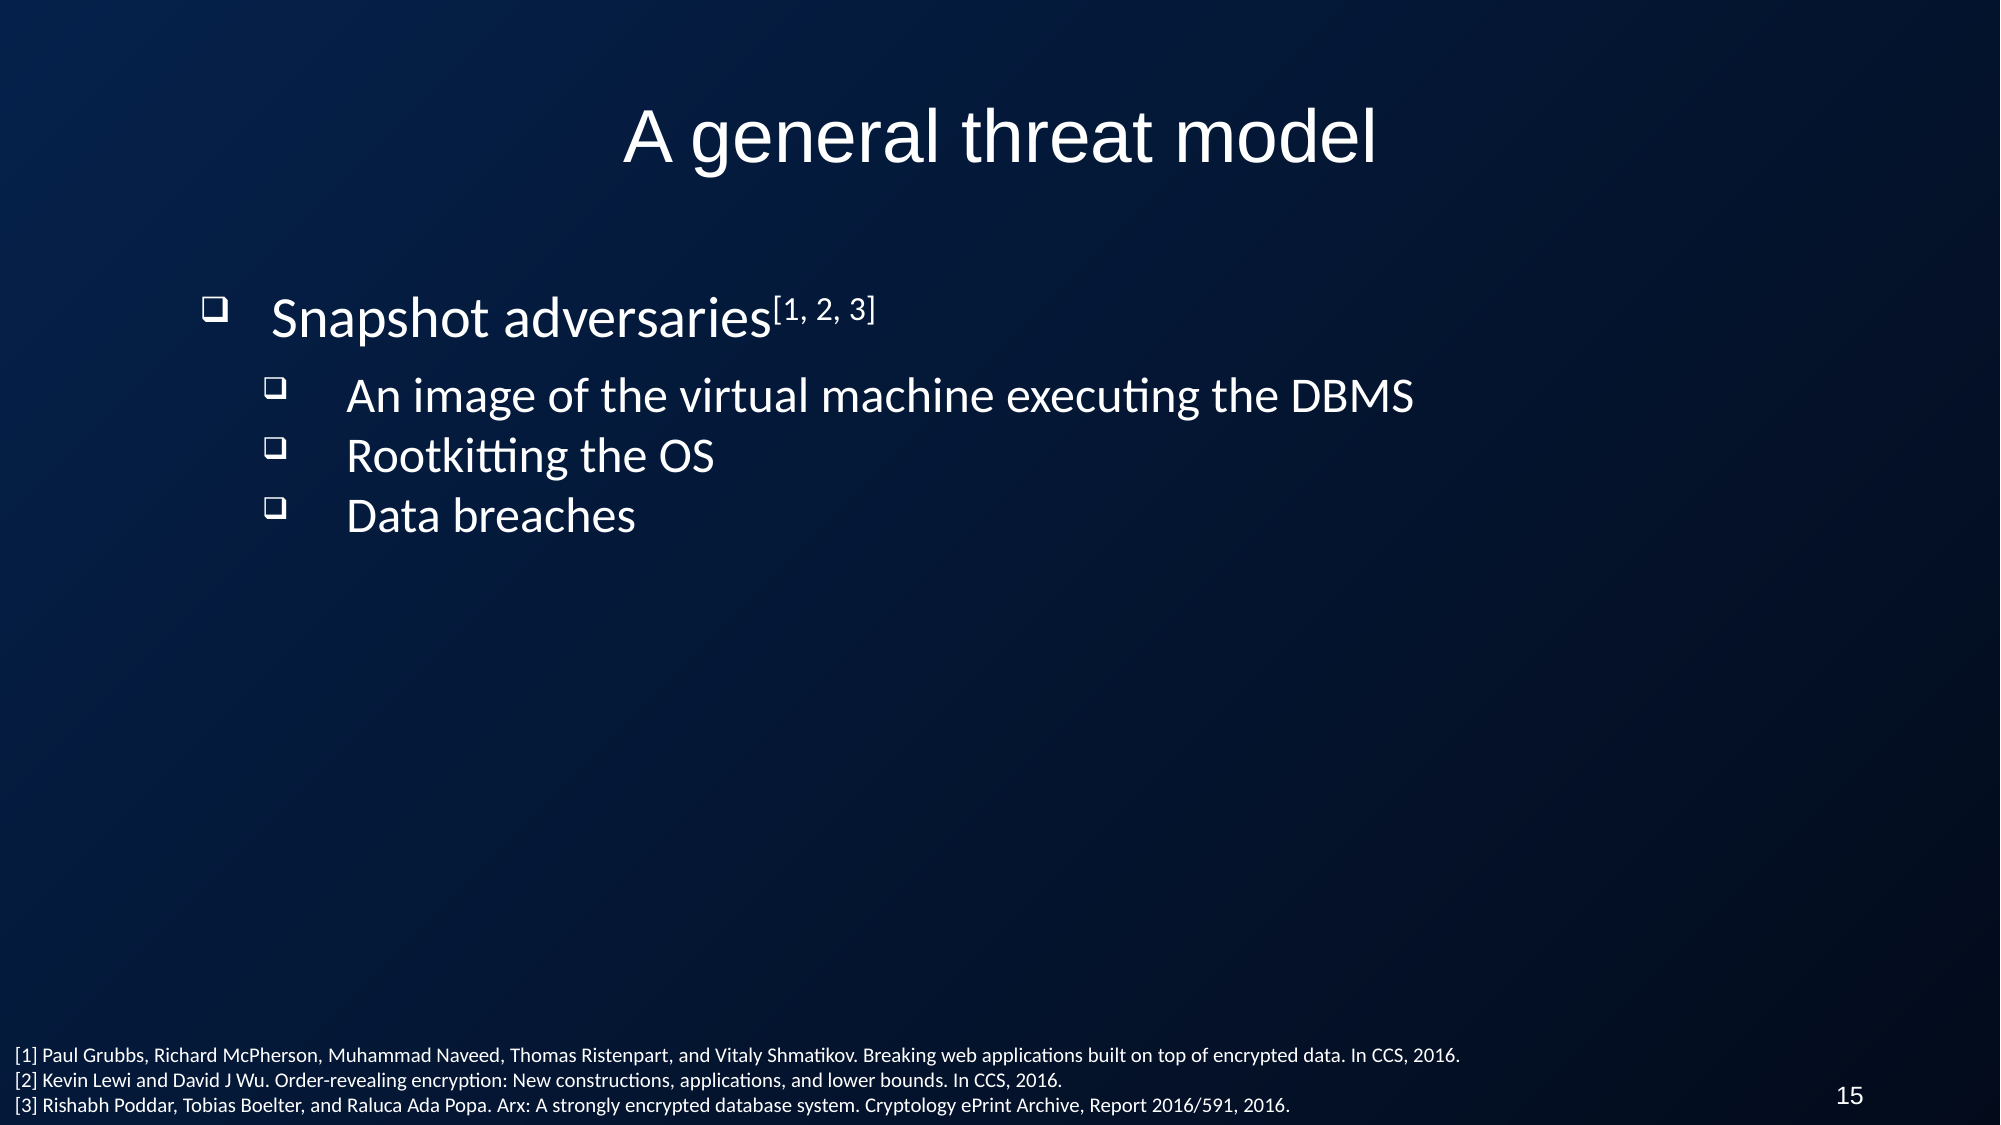

A general threat model
Snapshot adversaries[1, 2, 3]
An image of the virtual machine executing the DBMS
Rootkitting the OS
Data breaches
[1] Paul Grubbs, Richard McPherson, Muhammad Naveed, Thomas Ristenpart, and Vitaly Shmatikov. Breaking web applications built on top of encrypted data. In CCS, 2016.
[2] Kevin Lewi and David J Wu. Order-revealing encryption: New constructions, applications, and lower bounds. In CCS, 2016.
[3] Rishabh Poddar, Tobias Boelter, and Raluca Ada Popa. Arx: A strongly encrypted database system. Cryptology ePrint Archive, Report 2016/591, 2016.
15